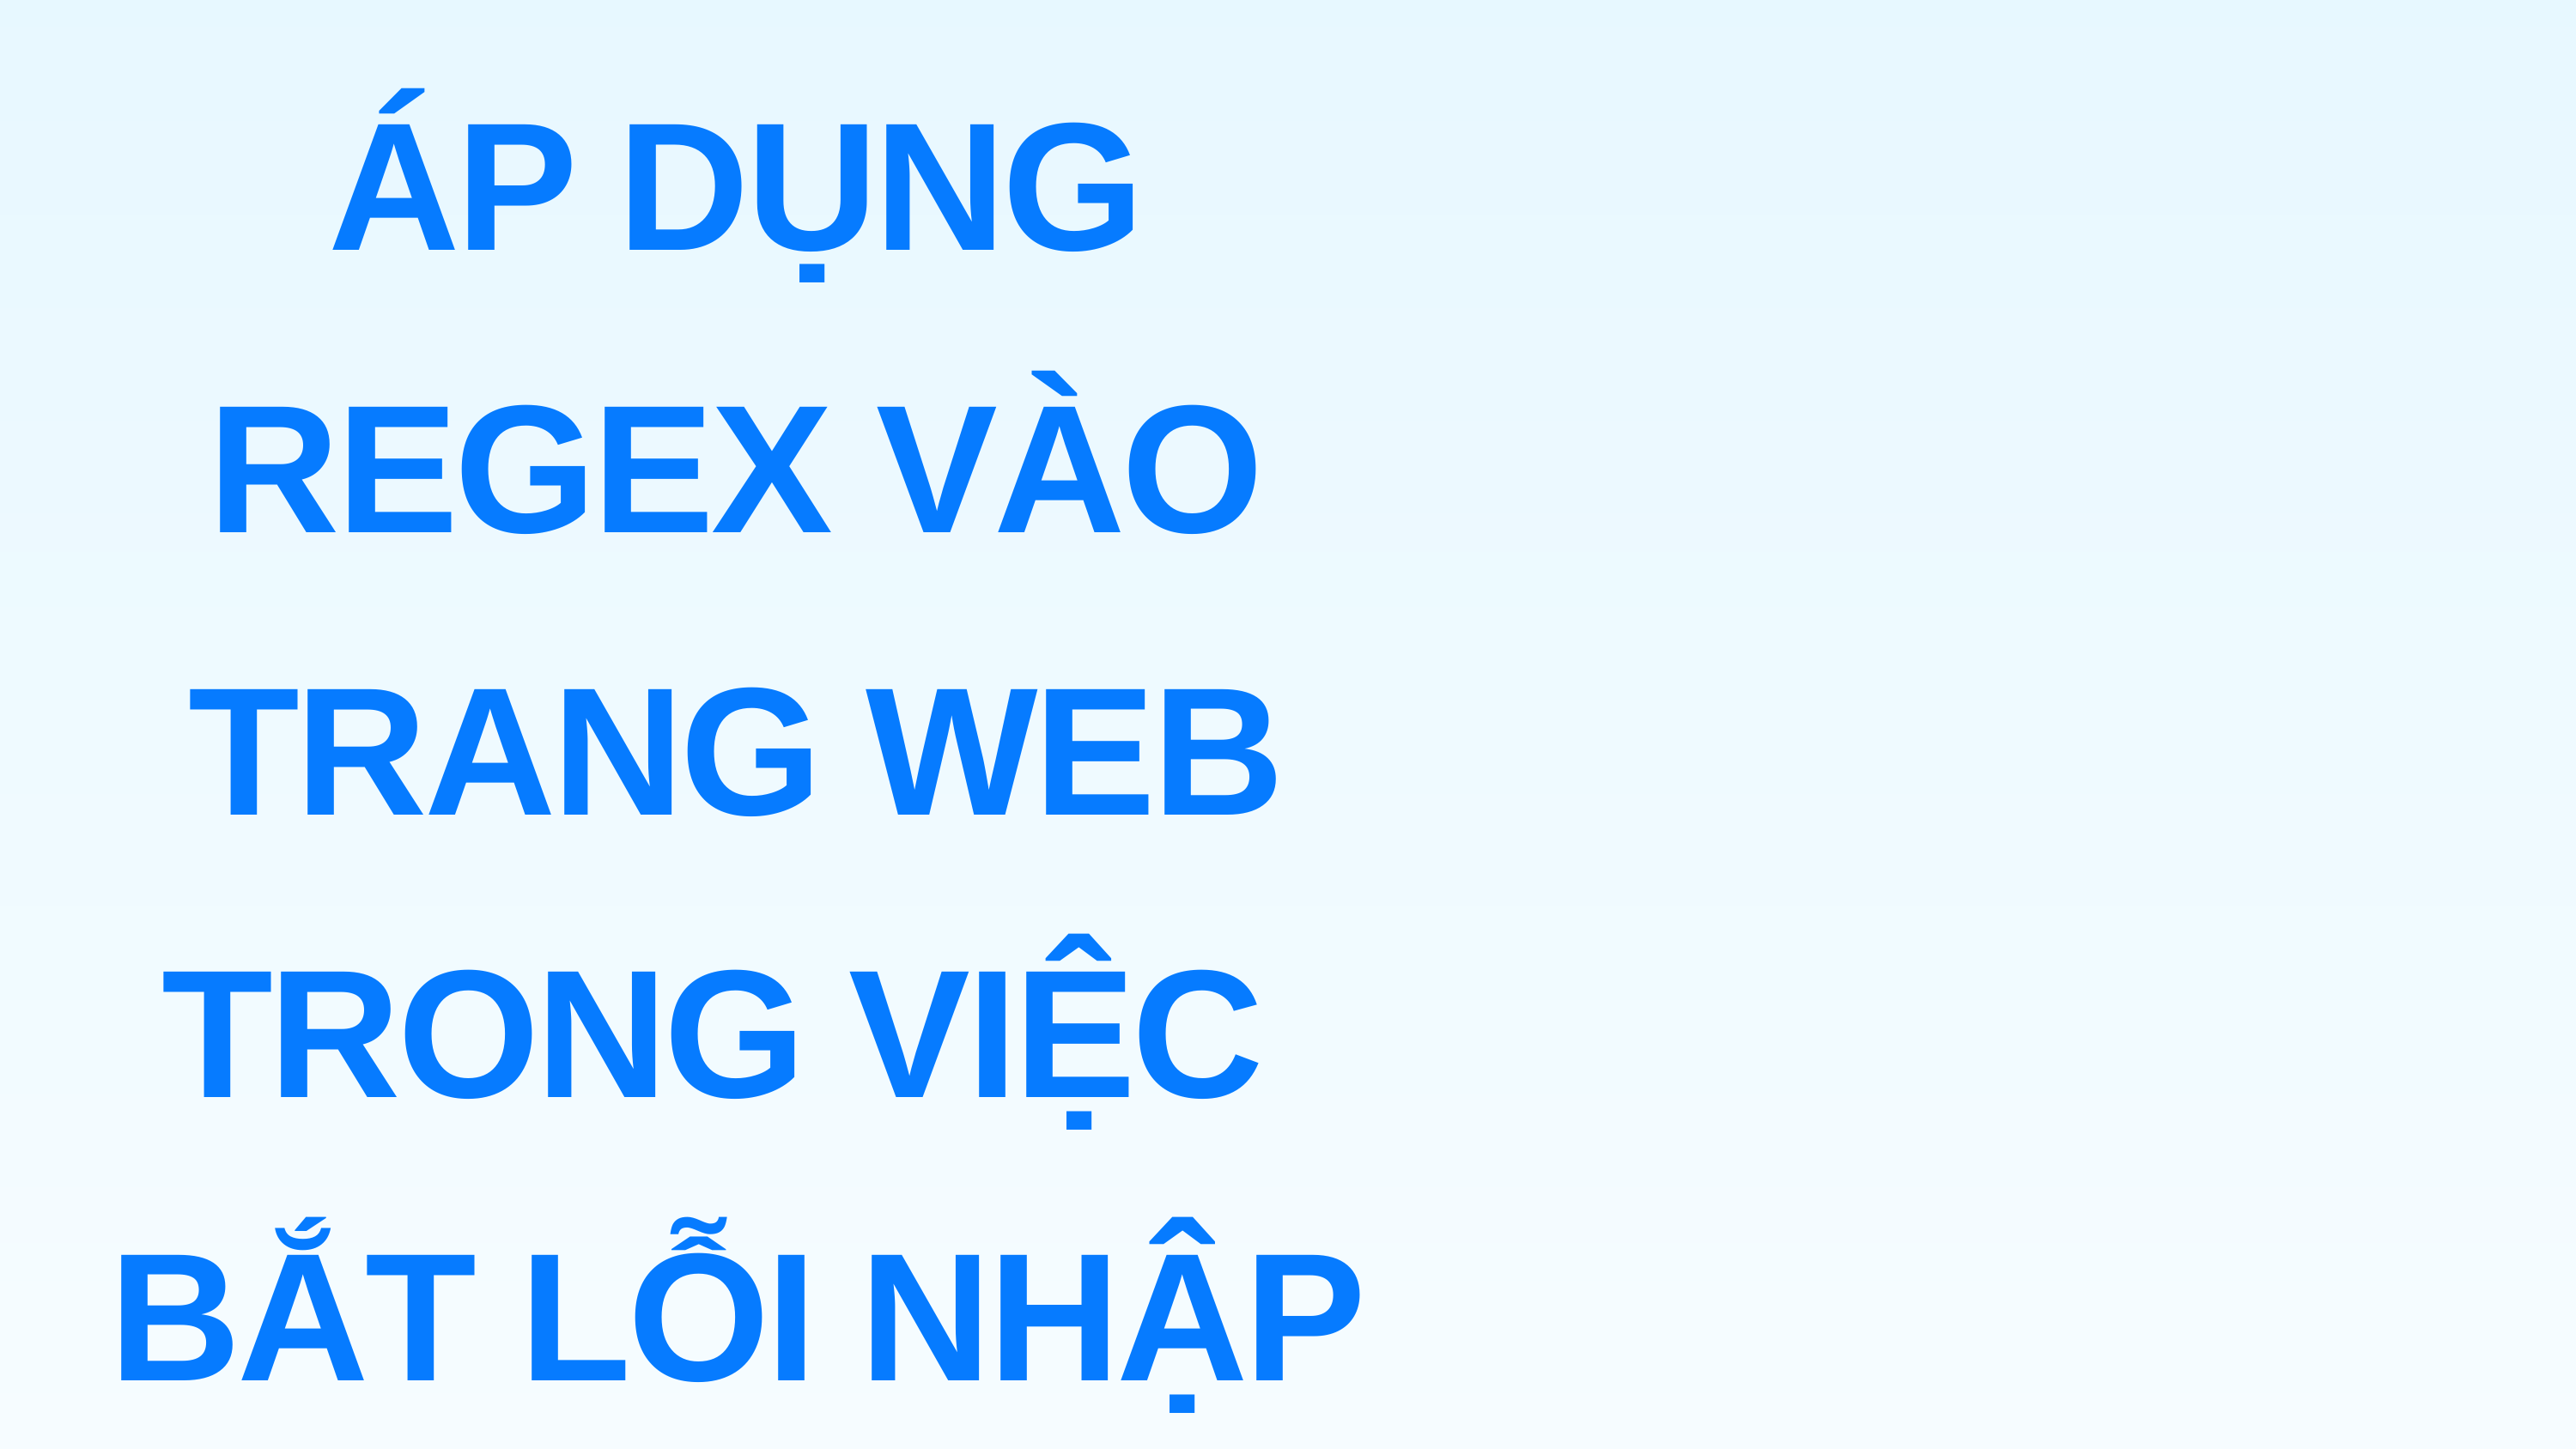

ÁP DỤNG REGEX VÀO TRANG WEB TRONG VIỆC  BẮT LỖI NHẬP LIỆU NGƯỜI DÙNG